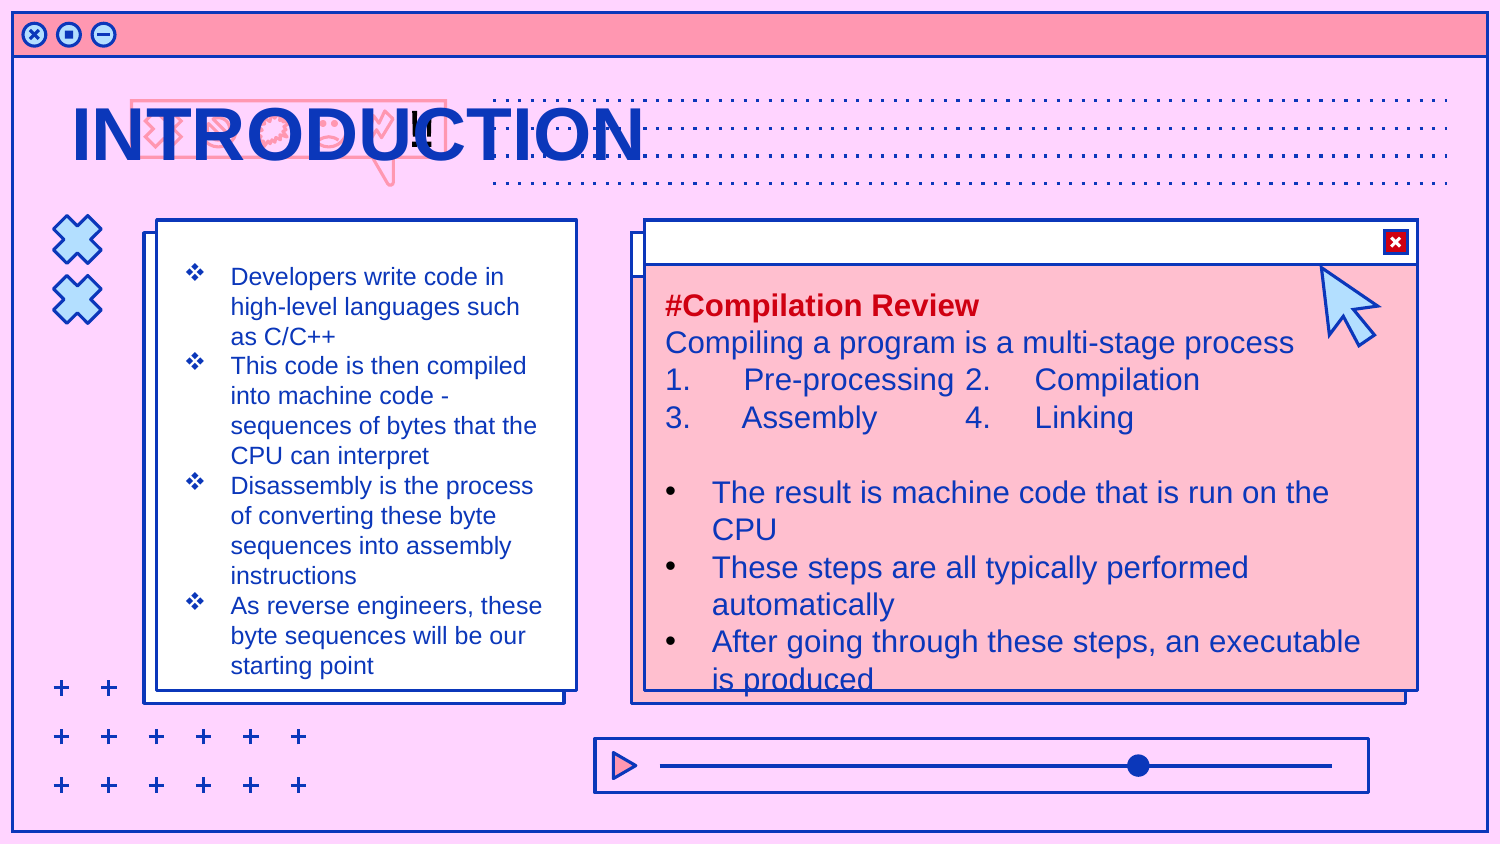

# INTRODUCTION

Developers write code in high-level languages such as C/C++
This code is then compiled into machine code - sequences of bytes that the CPU can interpret
Disassembly is the process of converting these byte sequences into assembly instructions
As reverse engineers, these byte sequences will be our starting point

#Compilation Review
Compiling a program is a multi-stage process
1.      Pre-processing	2.     Compilation
3.      Assembly	4.     Linking

The result is machine code that is run on the CPU
These steps are all typically performed automatically
After going through these steps, an executable is produced